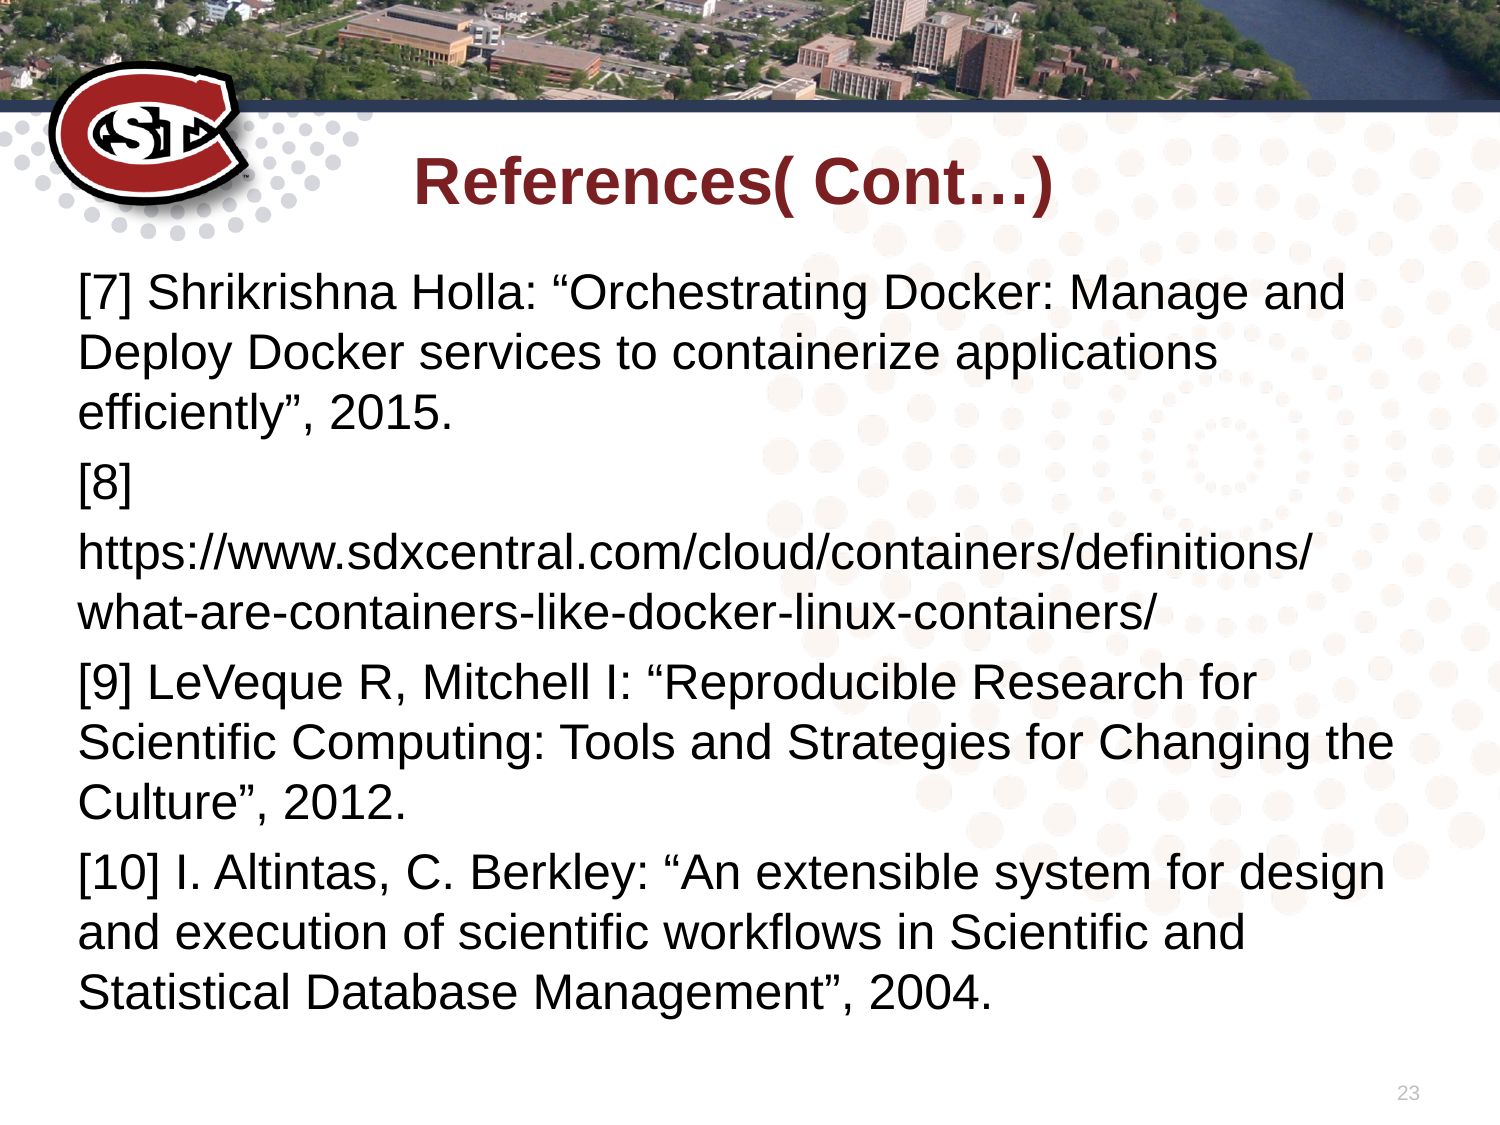

# References( Cont…)
[7] Shrikrishna Holla: “Orchestrating Docker: Manage and Deploy Docker services to containerize applications efficiently”, 2015.
[8]
https://www.sdxcentral.com/cloud/containers/definitions/what-are-containers-like-docker-linux-containers/
[9] LeVeque R, Mitchell I: “Reproducible Research for Scientific Computing: Tools and Strategies for Changing the Culture”, 2012.
[10] I. Altintas, C. Berkley: “An extensible system for design and execution of scientific workflows in Scientific and Statistical Database Management”, 2004.

23